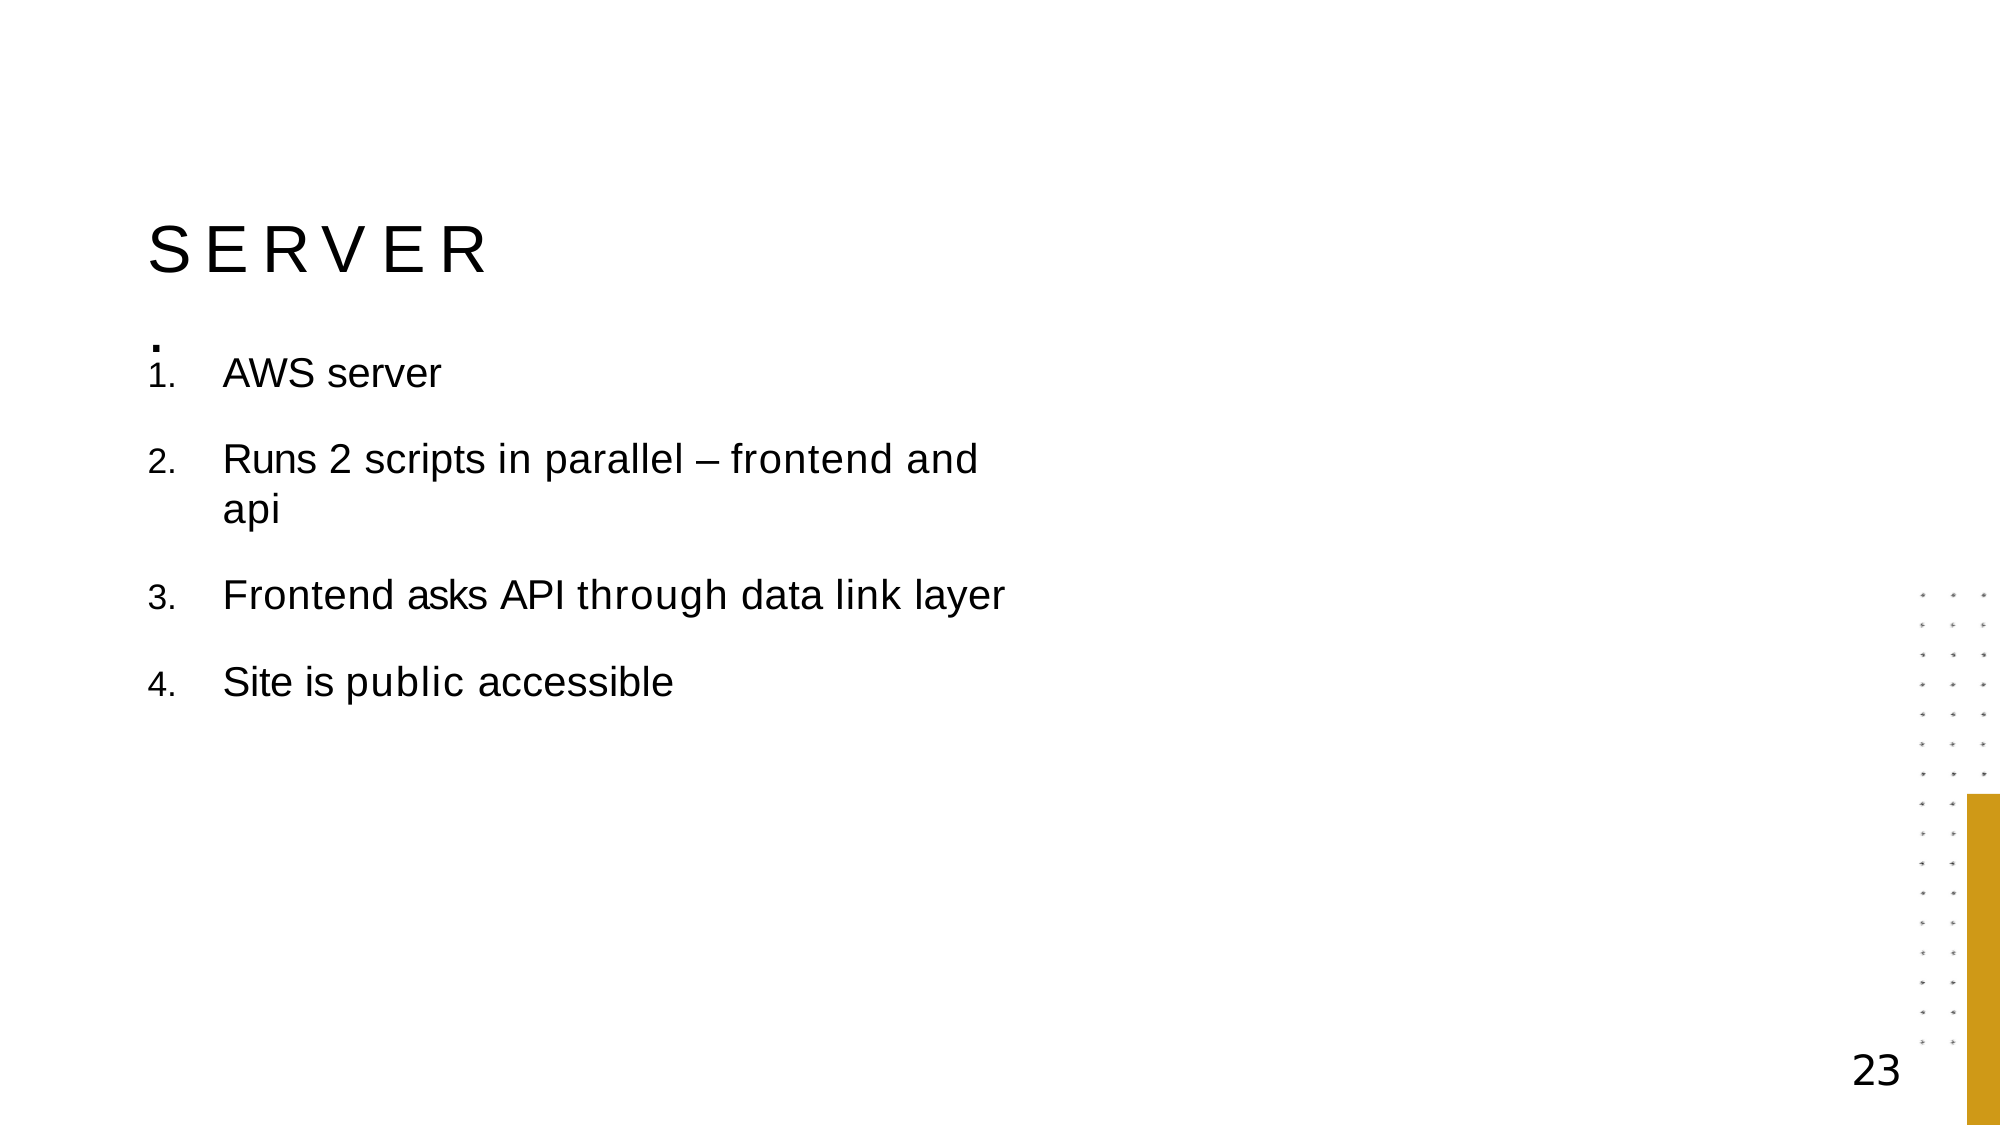

# S E R V E R .
AWS server
Runs 2 scripts in parallel – frontend and api
Frontend asks API through data link layer
Site is public accessible
23